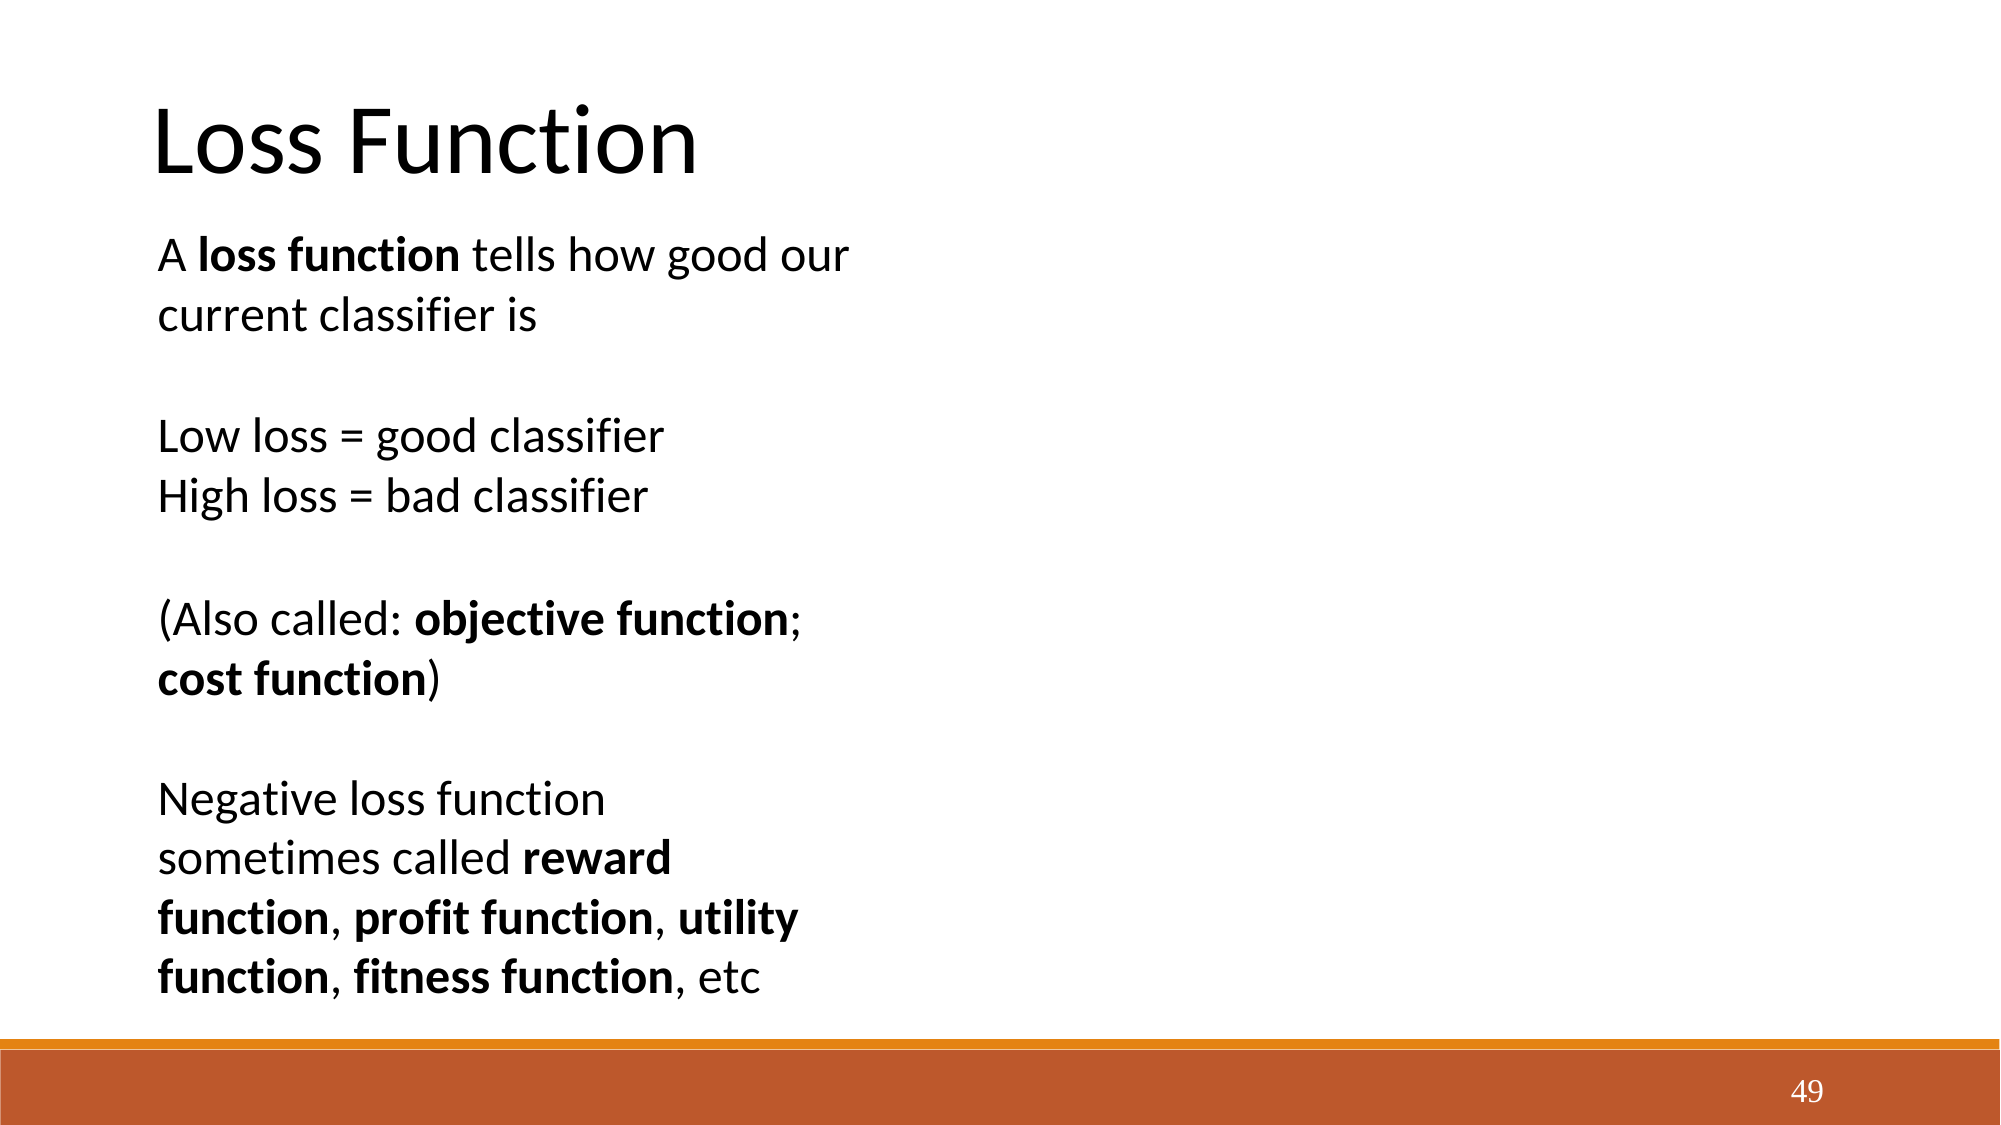

Loss Function
A loss function tells how good our current classifier is

Low loss = good classifier High loss = bad classifier

(Also called: objective function;
cost function)

Negative loss function sometimes called reward function, profit function, utility function, fitness function, etc
49